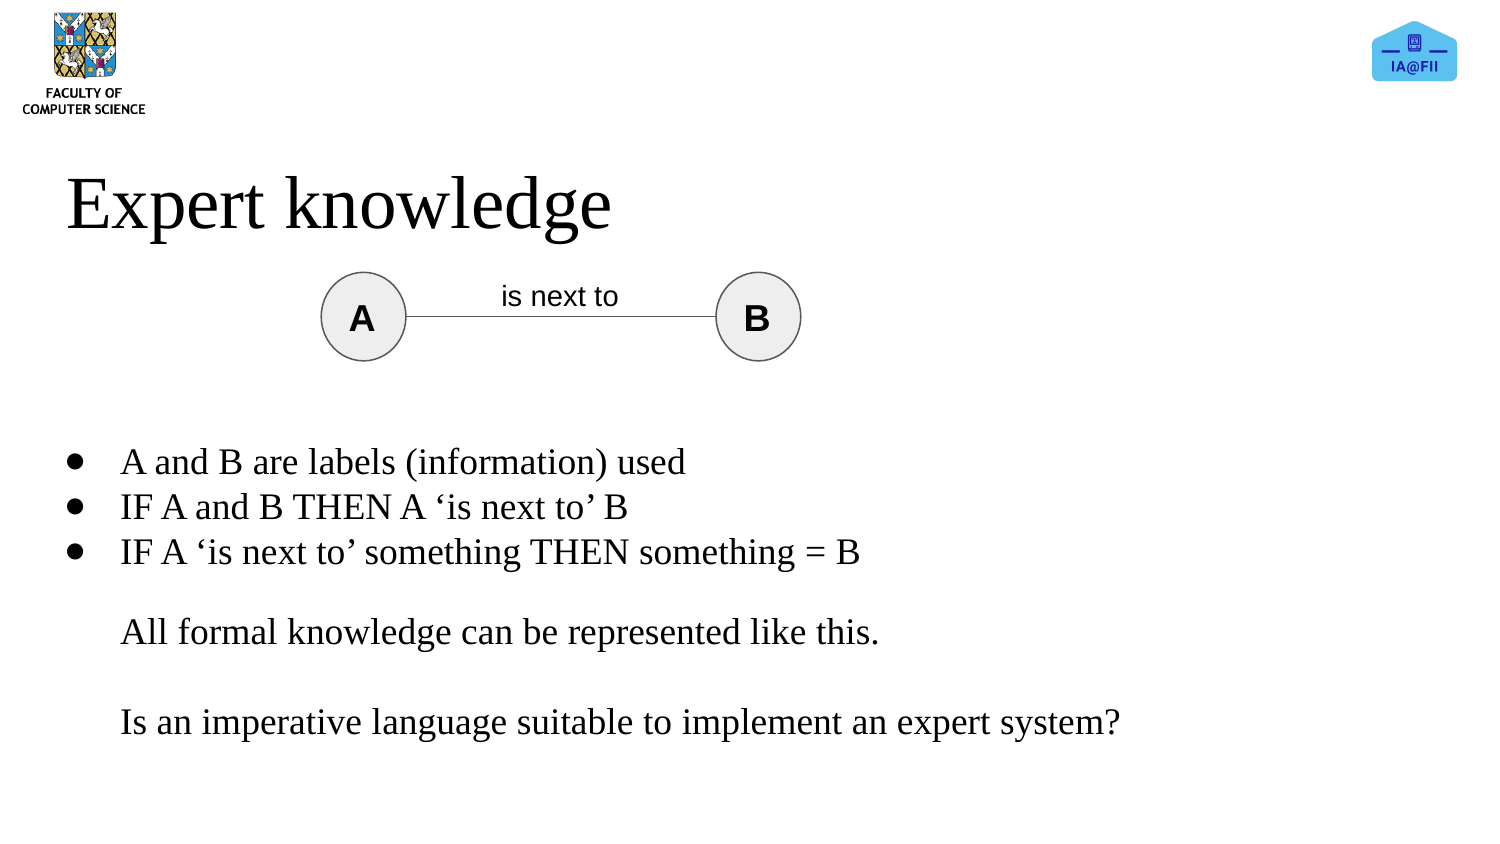

# Expert knowledge
is next to

A and B are labels (information) used
IF A and B THEN A ‘is next to’ B
IF A ‘is next to’ something THEN something = B

All formal knowledge can be represented like this.

Is an imperative language suitable to implement an expert system?
A
B